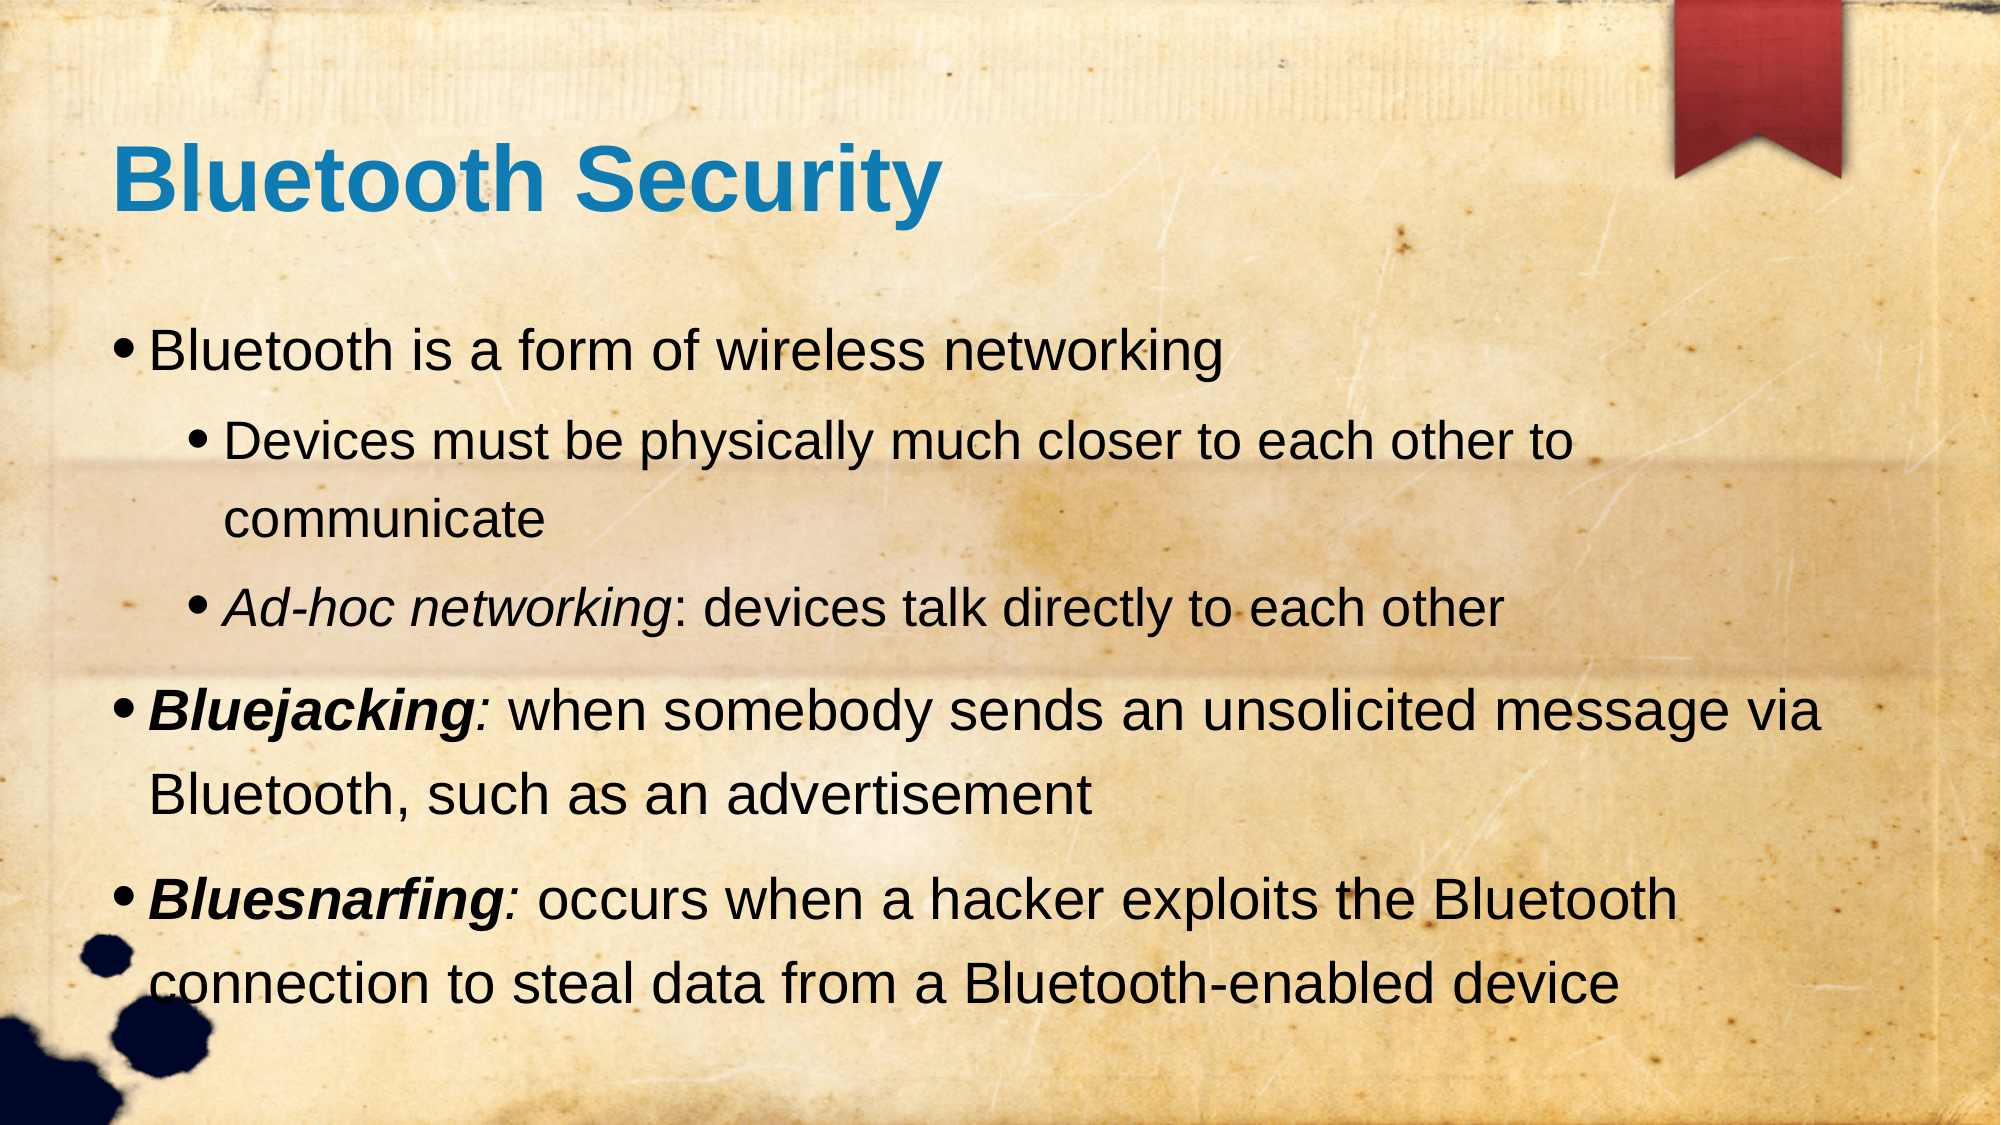

Bluetooth Security
Bluetooth is a form of wireless networking
Devices must be physically much closer to each other to communicate
Ad-hoc networking: devices talk directly to each other
Bluejacking: when somebody sends an unsolicited message via Bluetooth, such as an advertisement
Bluesnarfing: occurs when a hacker exploits the Bluetooth connection to steal data from a Bluetooth-enabled device